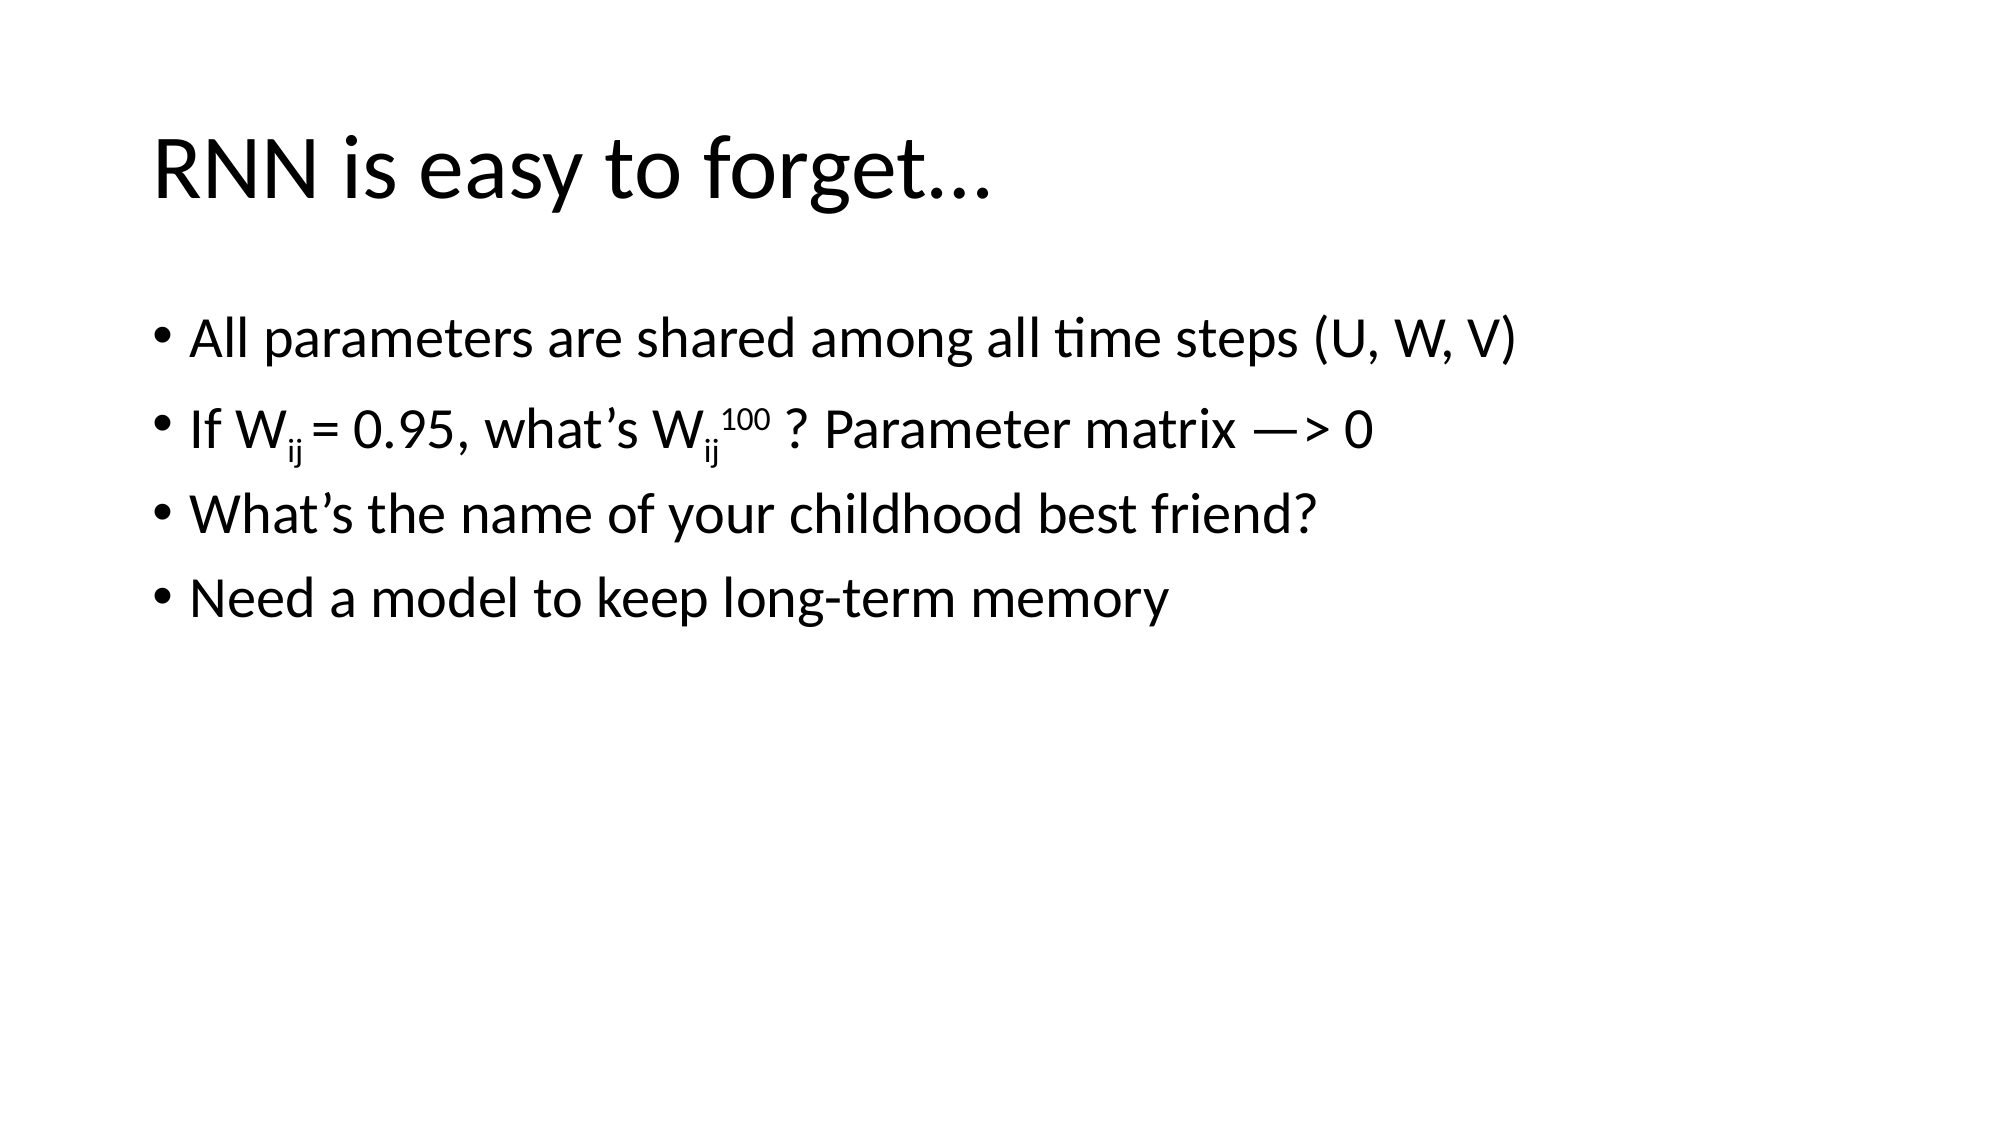

# RNN is easy to forget…
All parameters are shared among all time steps (U, W, V)
If Wij = 0.95, what’s Wij100 ? Parameter matrix —> 0
What’s the name of your childhood best friend?
Need a model to keep long-term memory